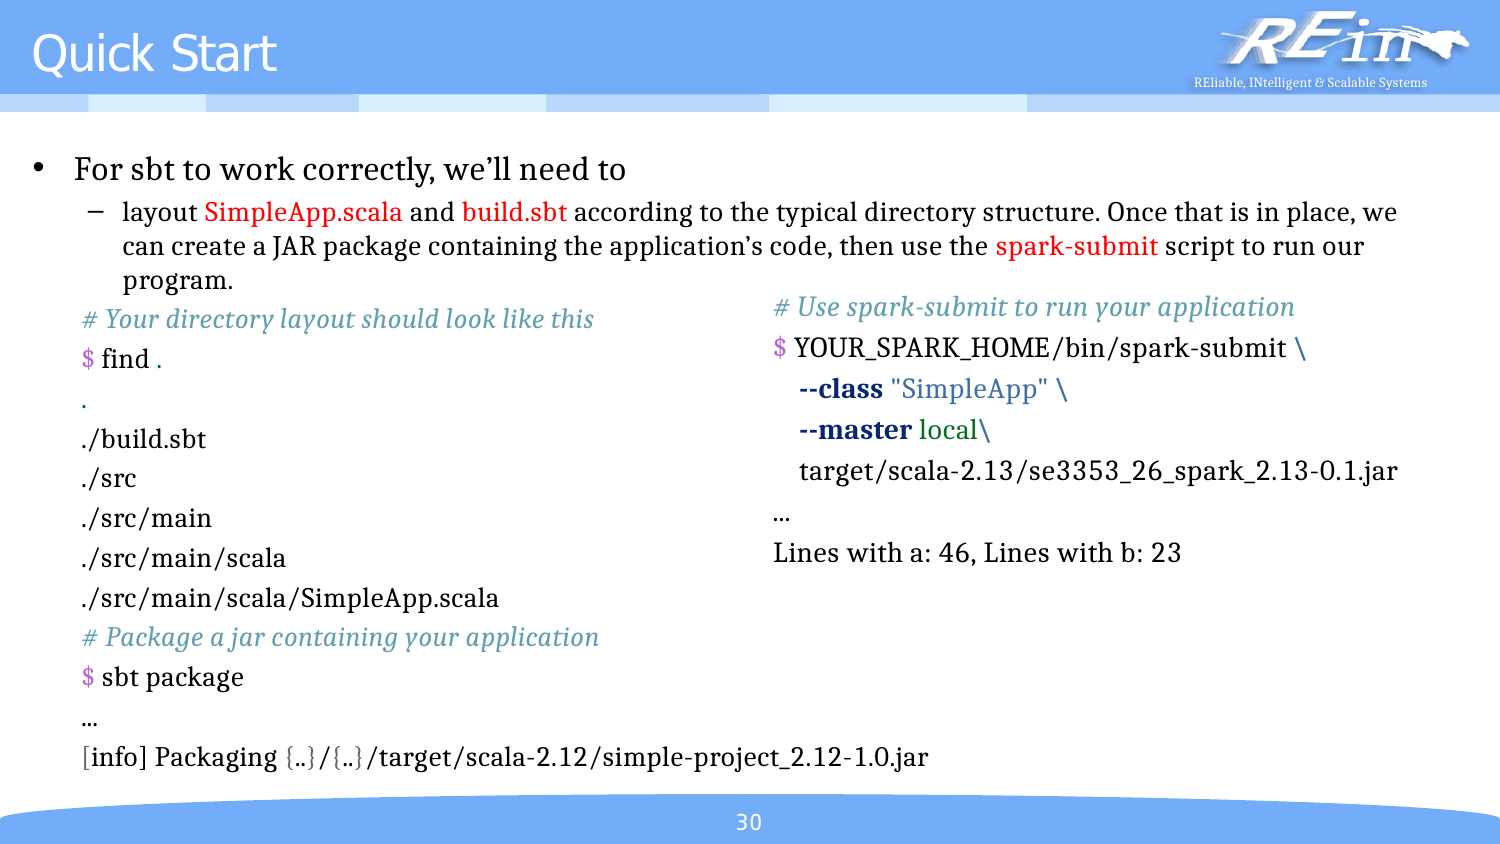

# Quick Start

For sbt to work correctly, we’ll need to
layout SimpleApp.scala and build.sbt according to the typical directory structure. Once that is in place, we can create a JAR package containing the application’s code, then use the spark-submit script to run our program.
# Your directory layout should look like this
$ find .
.
./build.sbt
./src
./src/main
./src/main/scala
./src/main/scala/SimpleApp.scala
# Package a jar containing your application
$ sbt package
...
[info] Packaging {..}/{..}/target/scala-2.12/simple-project_2.12-1.0.jar

# Use spark-submit to run your application
$ YOUR_SPARK_HOME/bin/spark-submit \
    --class "SimpleApp" \
    --master local\
    target/scala-2.13/se3353_26_spark_2.13-0.1.jar
...
Lines with a: 46, Lines with b: 23
30